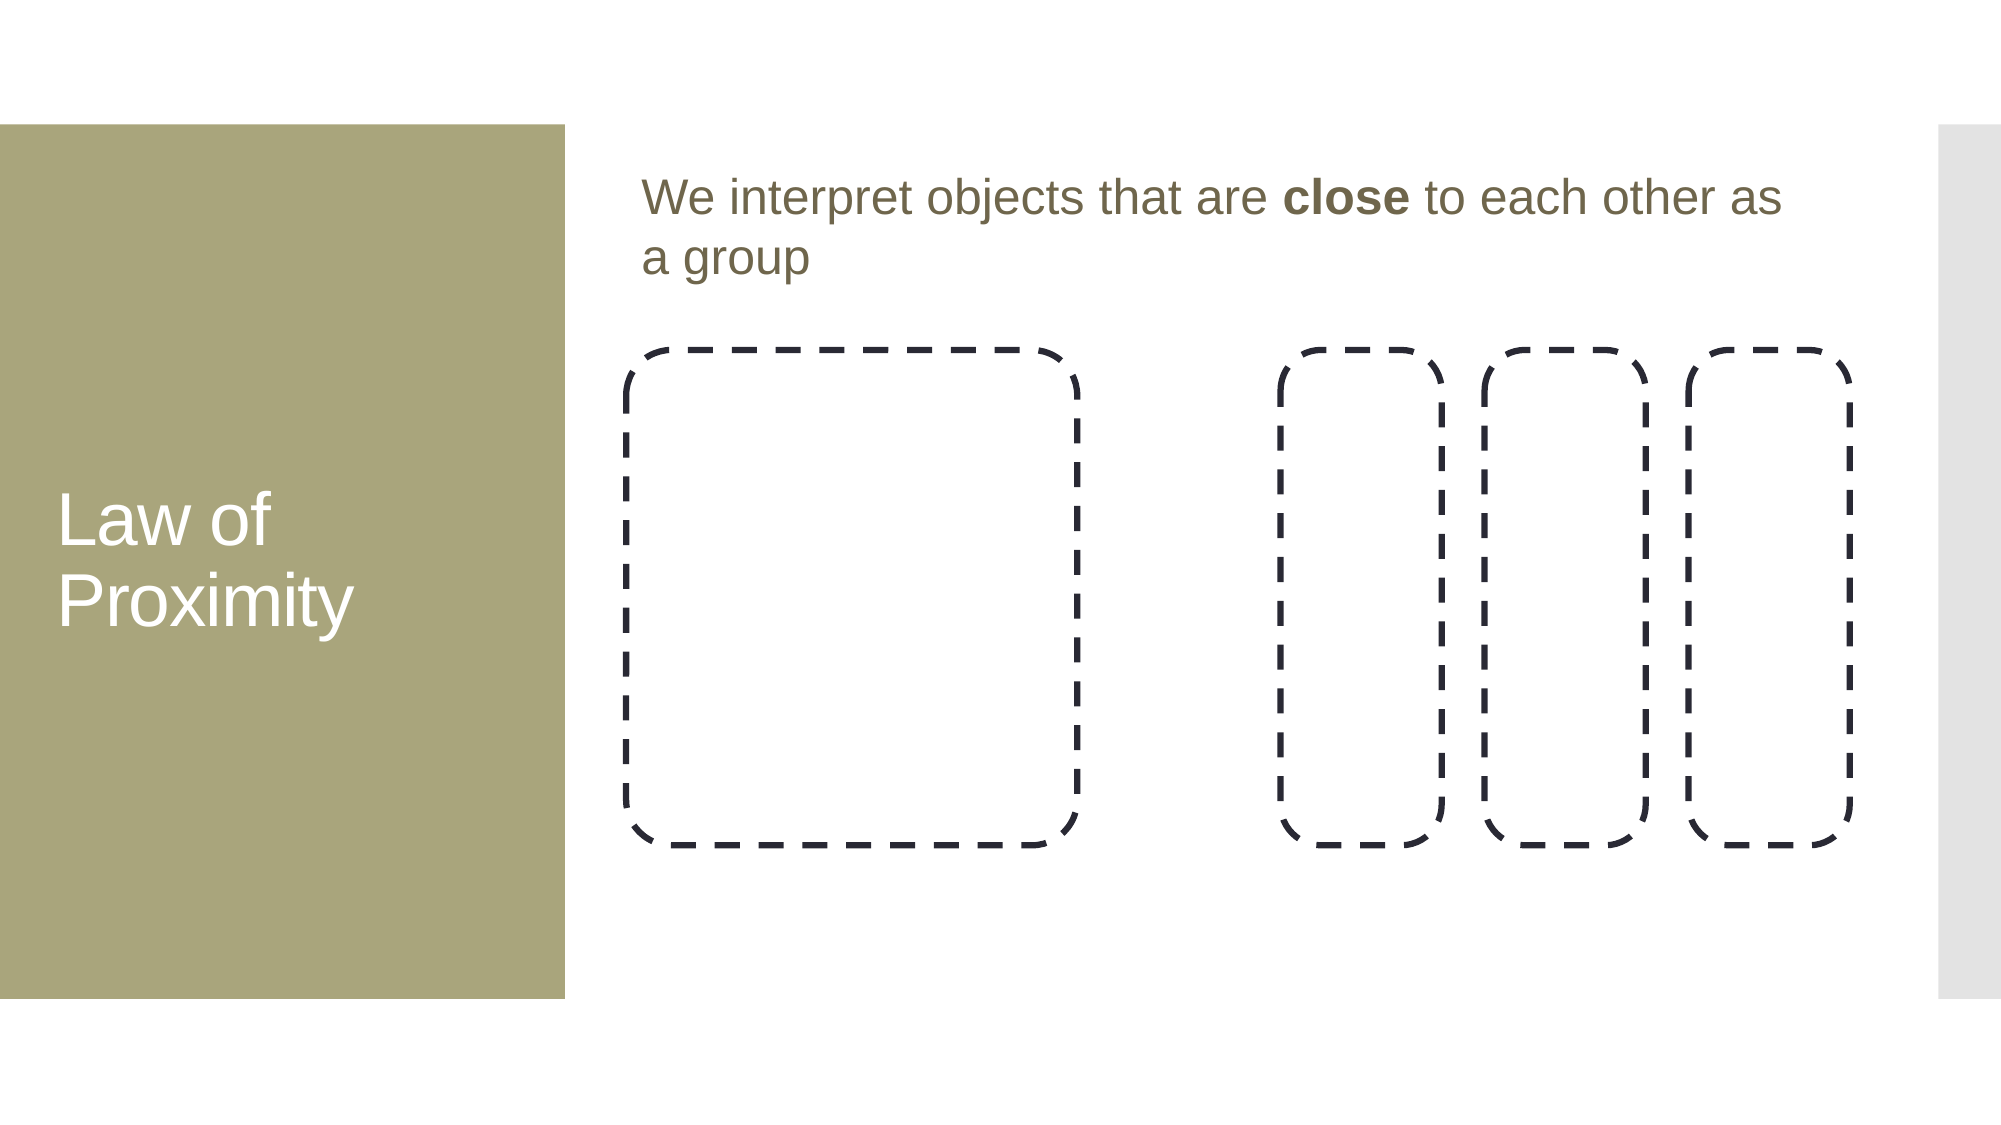

We interpret objects that are close to each other as a group
Law of Proximity